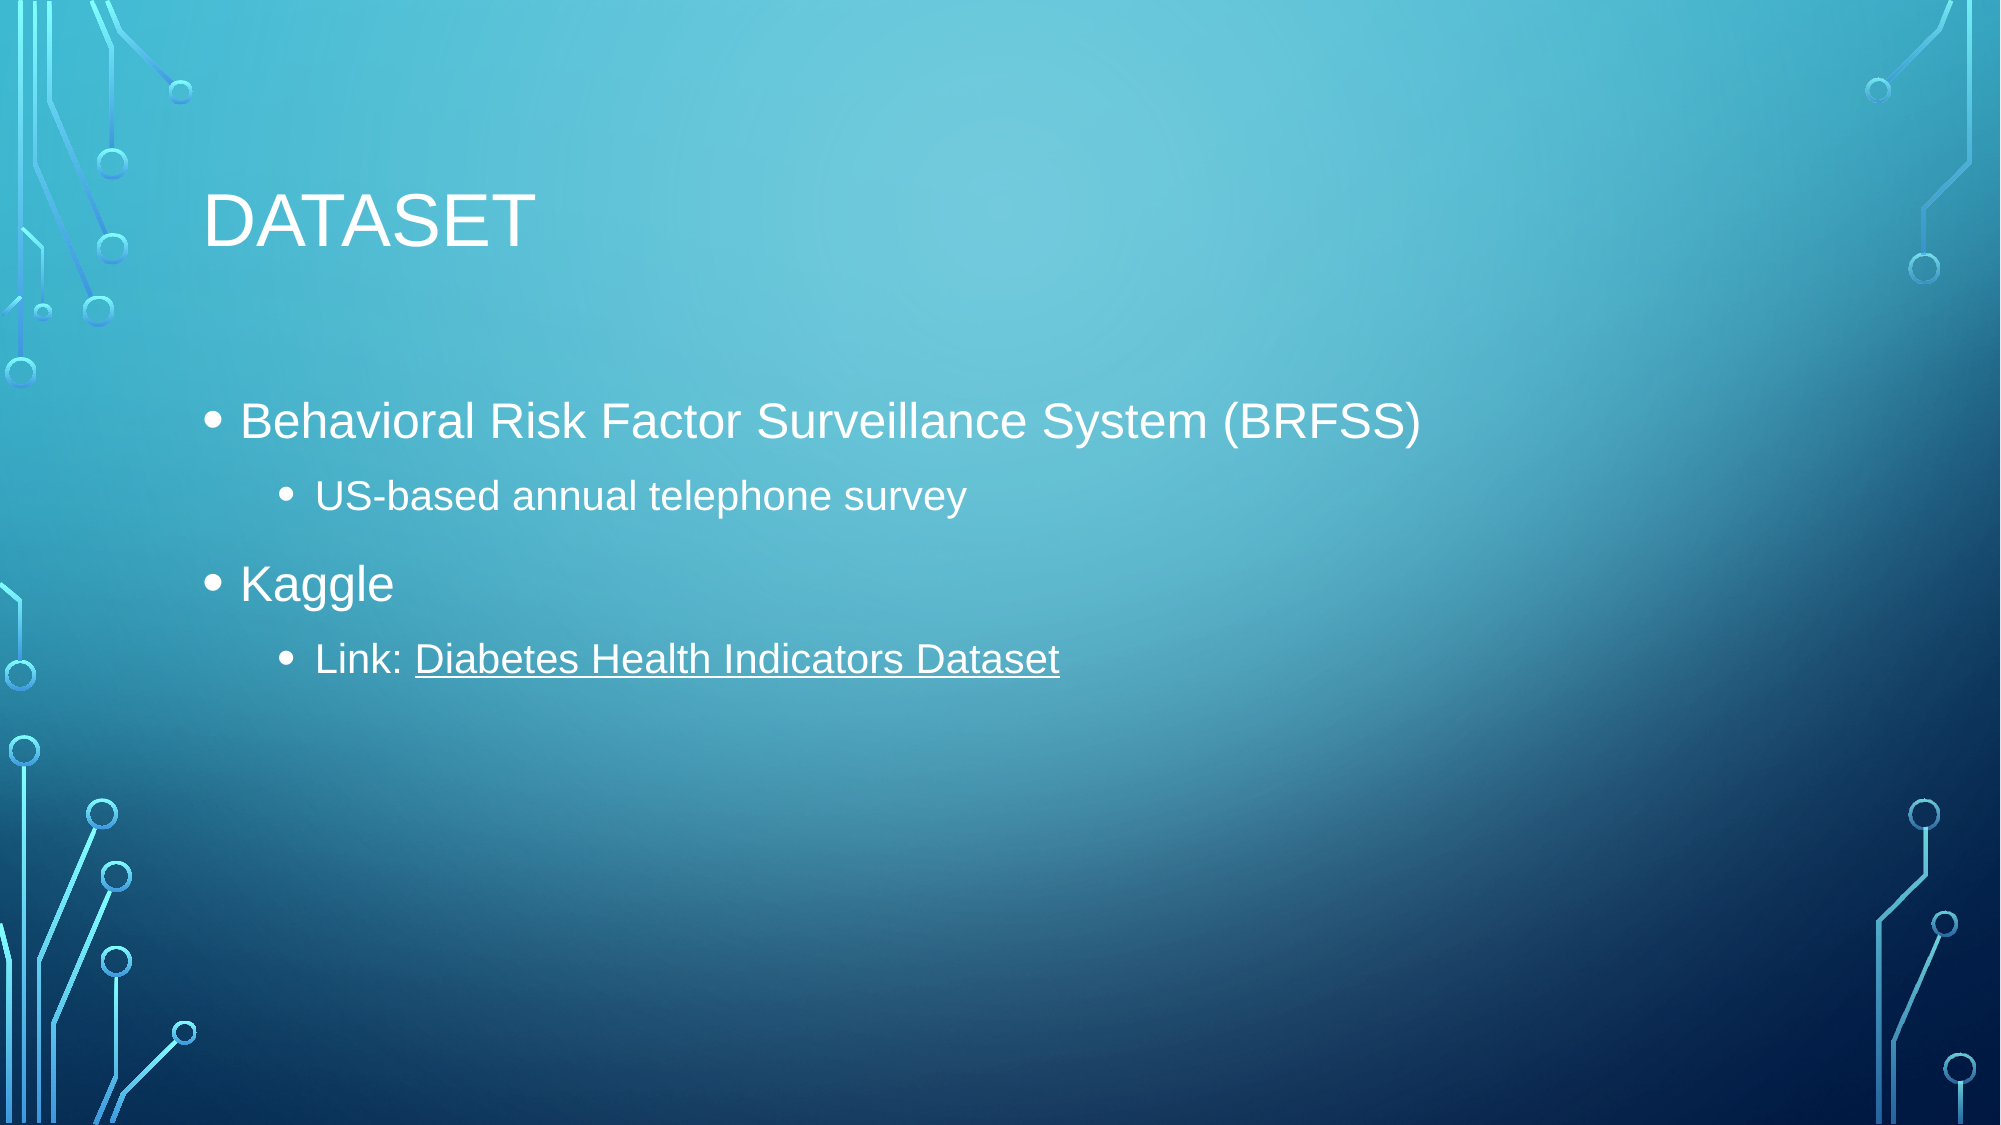

# DATASET
Behavioral Risk Factor Surveillance System (BRFSS)
US-based annual telephone survey
Kaggle
Link: Diabetes Health Indicators Dataset